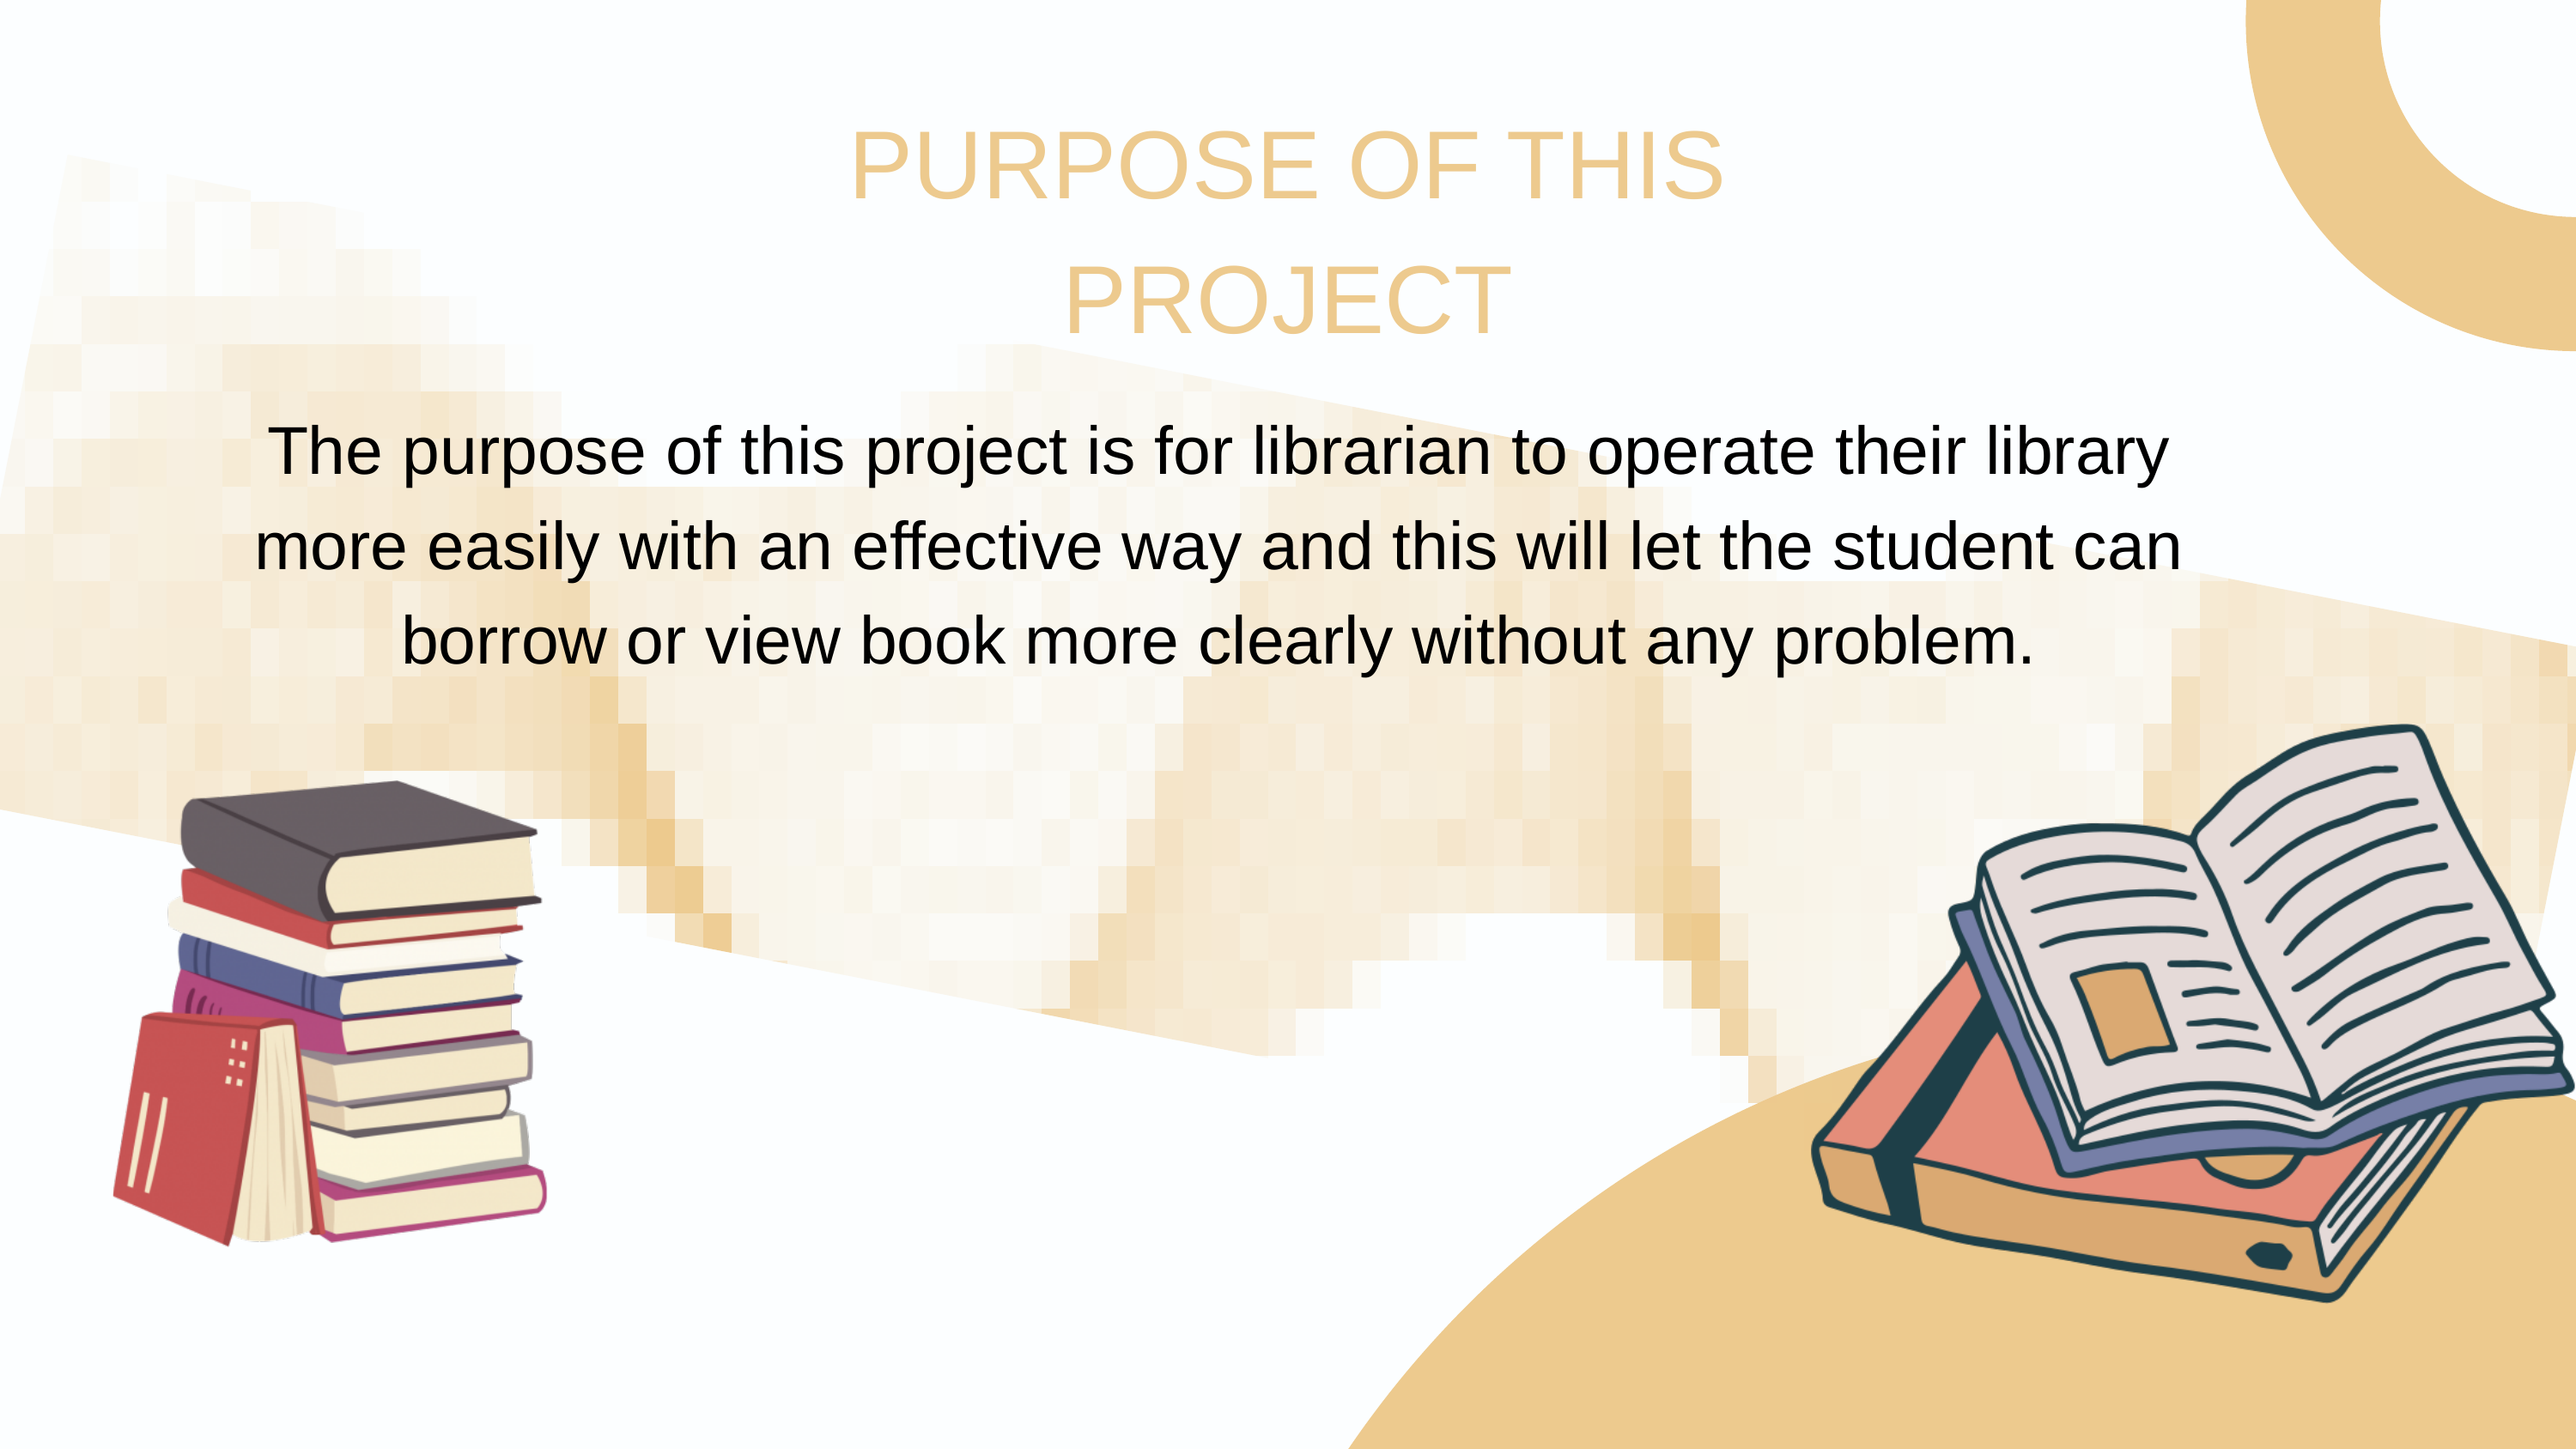

PURPOSE OF THIS PROJECT
The purpose of this project is for librarian to operate their library more easily with an effective way and this will let the student can borrow or view book more clearly without any problem.